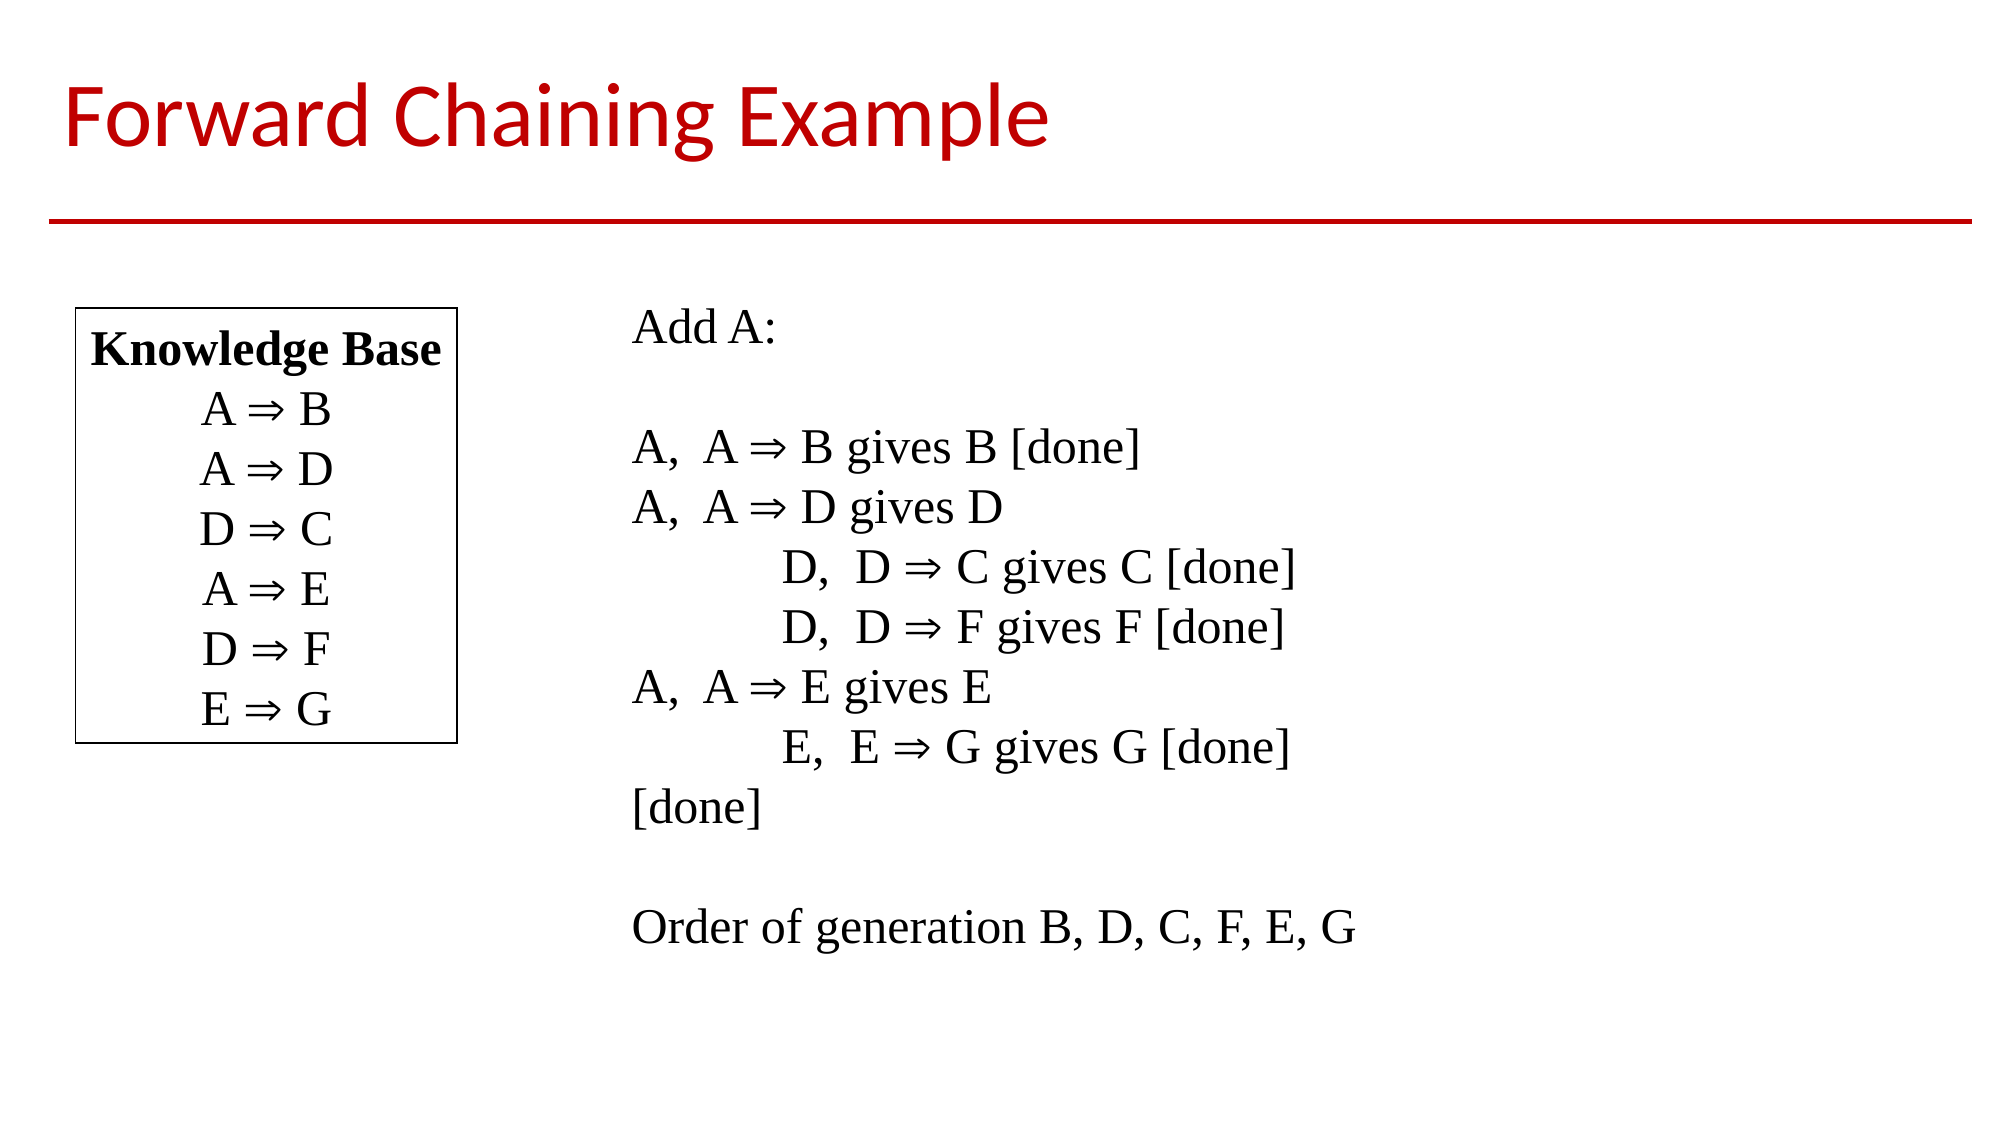

# Forward Chaining Example
Add A:

A,  A ⇒ B gives B [done]
A,  A ⇒ D gives D
	D,  D ⇒ C gives C [done]
	D,  D ⇒ F gives F [done]
A,  A ⇒ E gives E
	E,  E ⇒ G gives G [done]
[done]

Order of generation B, D, C, F, E, G
Knowledge Base
A ⇒ B
A ⇒ D
D ⇒ C
A ⇒ E
D ⇒ F
 E ⇒ G